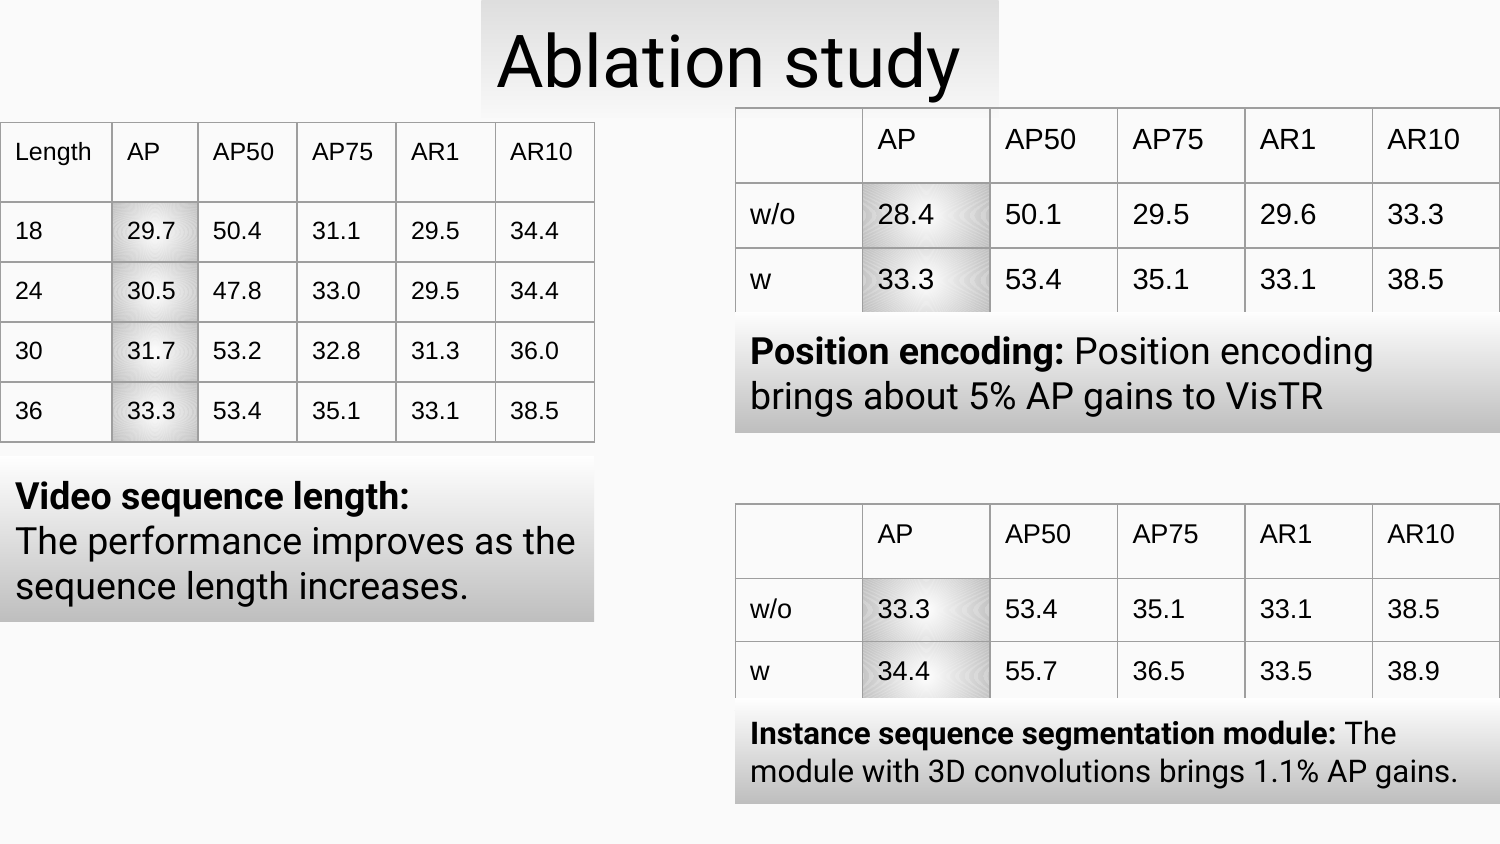

Ablation study
|  | AP | AP50 | AP75 | AR1 | AR10 |
| --- | --- | --- | --- | --- | --- |
| w/o | 28.4 | 50.1 | 29.5 | 29.6 | 33.3 |
| w | 33.3 | 53.4 | 35.1 | 33.1 | 38.5 |
| Length | AP | AP50 | AP75 | AR1 | AR10 |
| --- | --- | --- | --- | --- | --- |
| 18 | 29.7 | 50.4 | 31.1 | 29.5 | 34.4 |
| 24 | 30.5 | 47.8 | 33.0 | 29.5 | 34.4 |
| 30 | 31.7 | 53.2 | 32.8 | 31.3 | 36.0 |
| 36 | 33.3 | 53.4 | 35.1 | 33.1 | 38.5 |
Position encoding: Position encoding brings about 5% AP gains to VisTR
Video sequence length:
The performance improves as the sequence length increases.
|  | AP | AP50 | AP75 | AR1 | AR10 |
| --- | --- | --- | --- | --- | --- |
| w/o | 33.3 | 53.4 | 35.1 | 33.1 | 38.5 |
| w | 34.4 | 55.7 | 36.5 | 33.5 | 38.9 |
Instance sequence segmentation module: The module with 3D convolutions brings 1.1% AP gains.